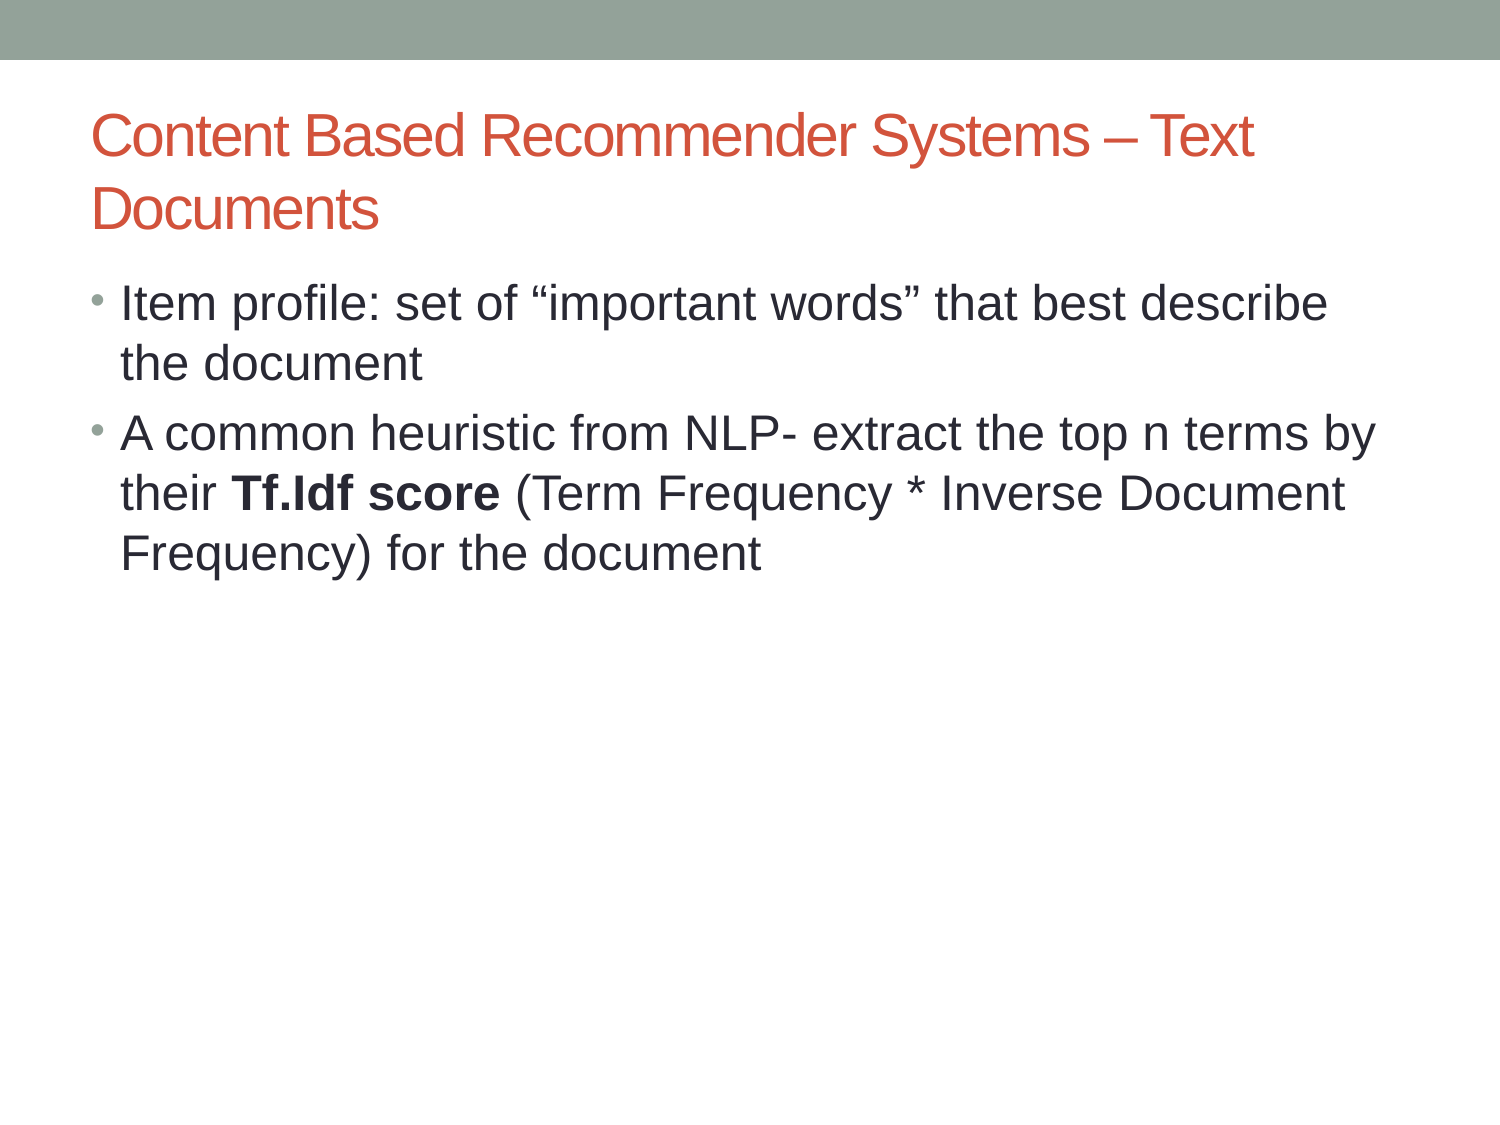

# Content Based Recommender Systems – Text Documents
Item profile: set of “important words” that best describe the document
A common heuristic from NLP- extract the top n terms by their Tf.Idf score (Term Frequency * Inverse Document Frequency) for the document